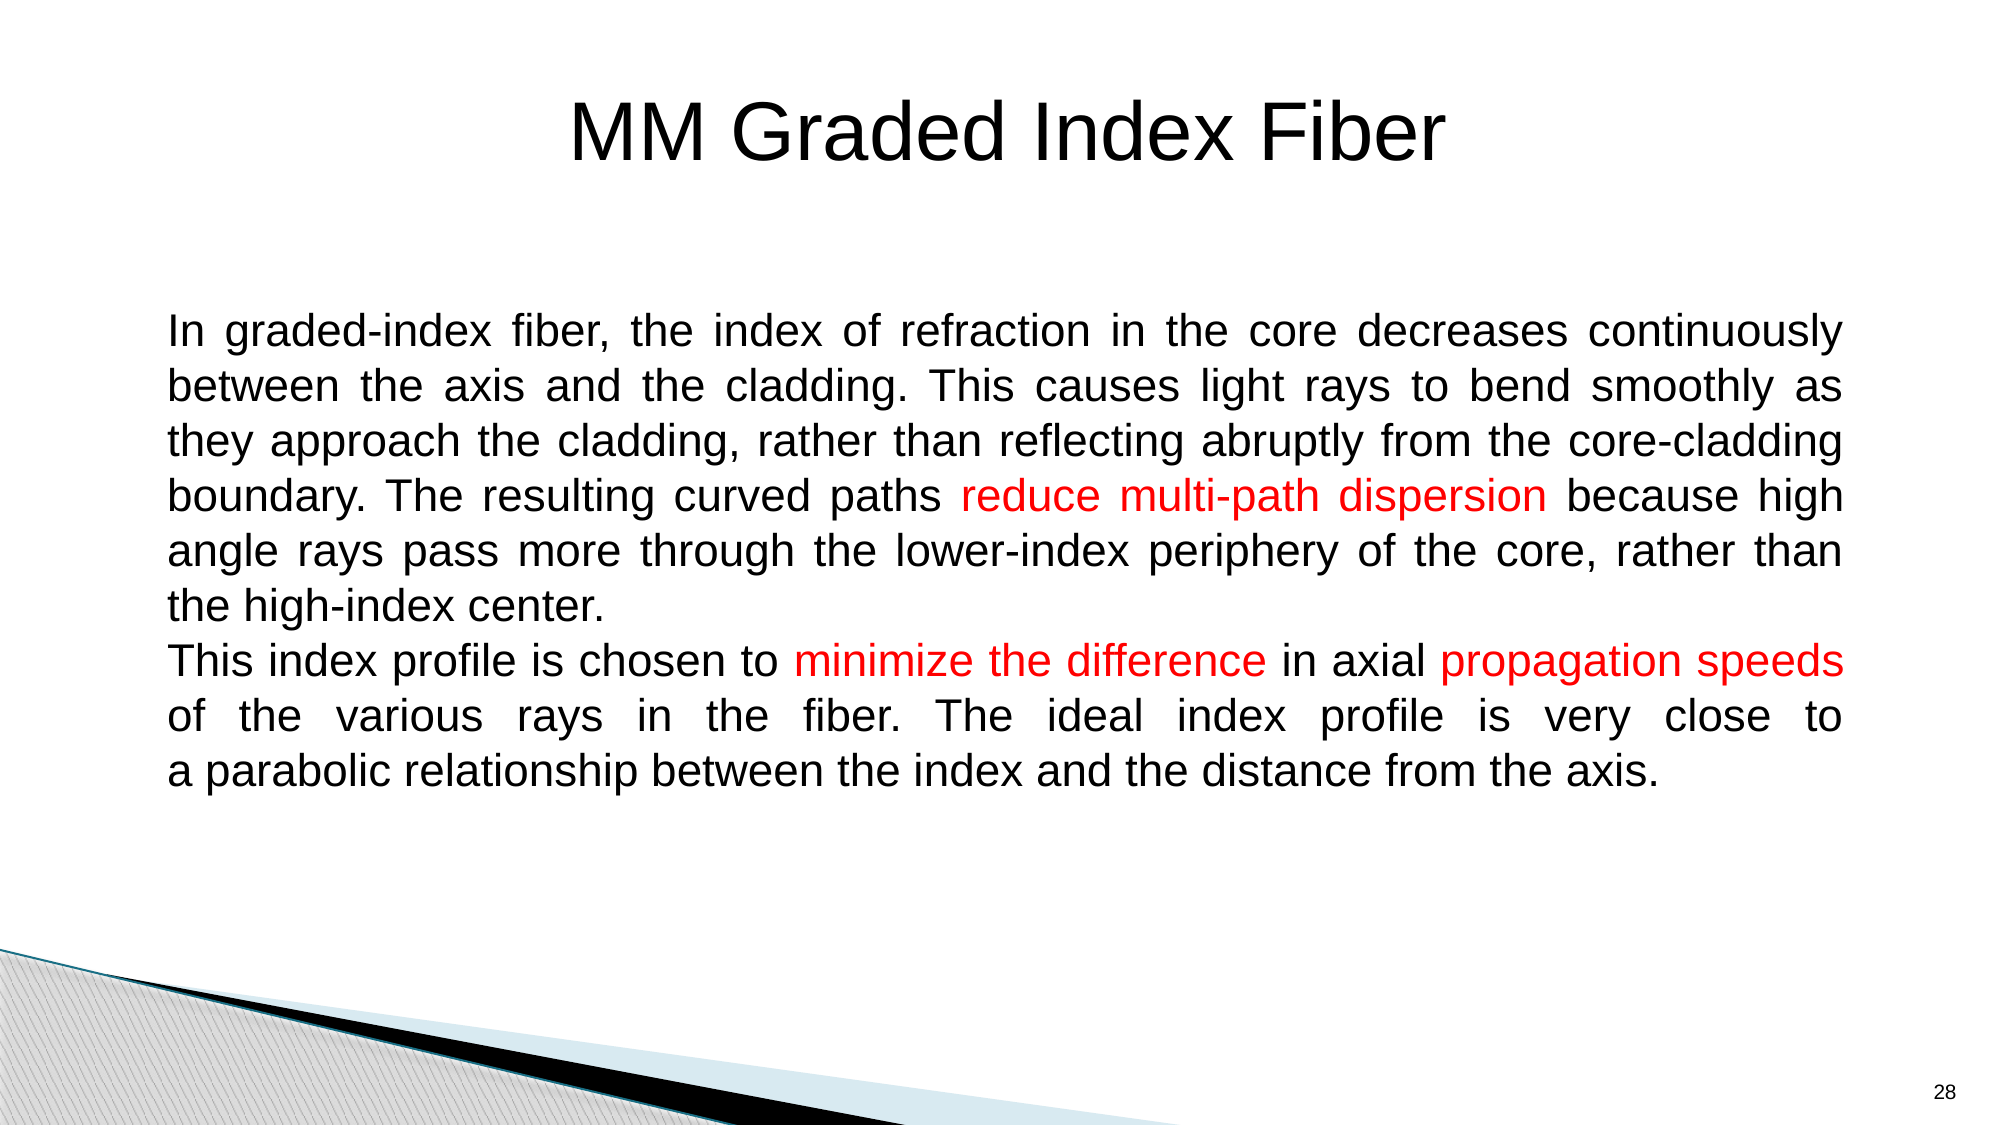

MM Graded Index Fiber
In graded-index fiber, the index of refraction in the core decreases continuously between the axis and the cladding. This causes light rays to bend smoothly as they approach the cladding, rather than reflecting abruptly from the core-cladding boundary. The resulting curved paths reduce multi-path dispersion because high angle rays pass more through the lower-index periphery of the core, rather than the high-index center.
This index profile is chosen to minimize the difference in axial propagation speeds of the various rays in the fiber. The ideal index profile is very close to a parabolic relationship between the index and the distance from the axis.
28